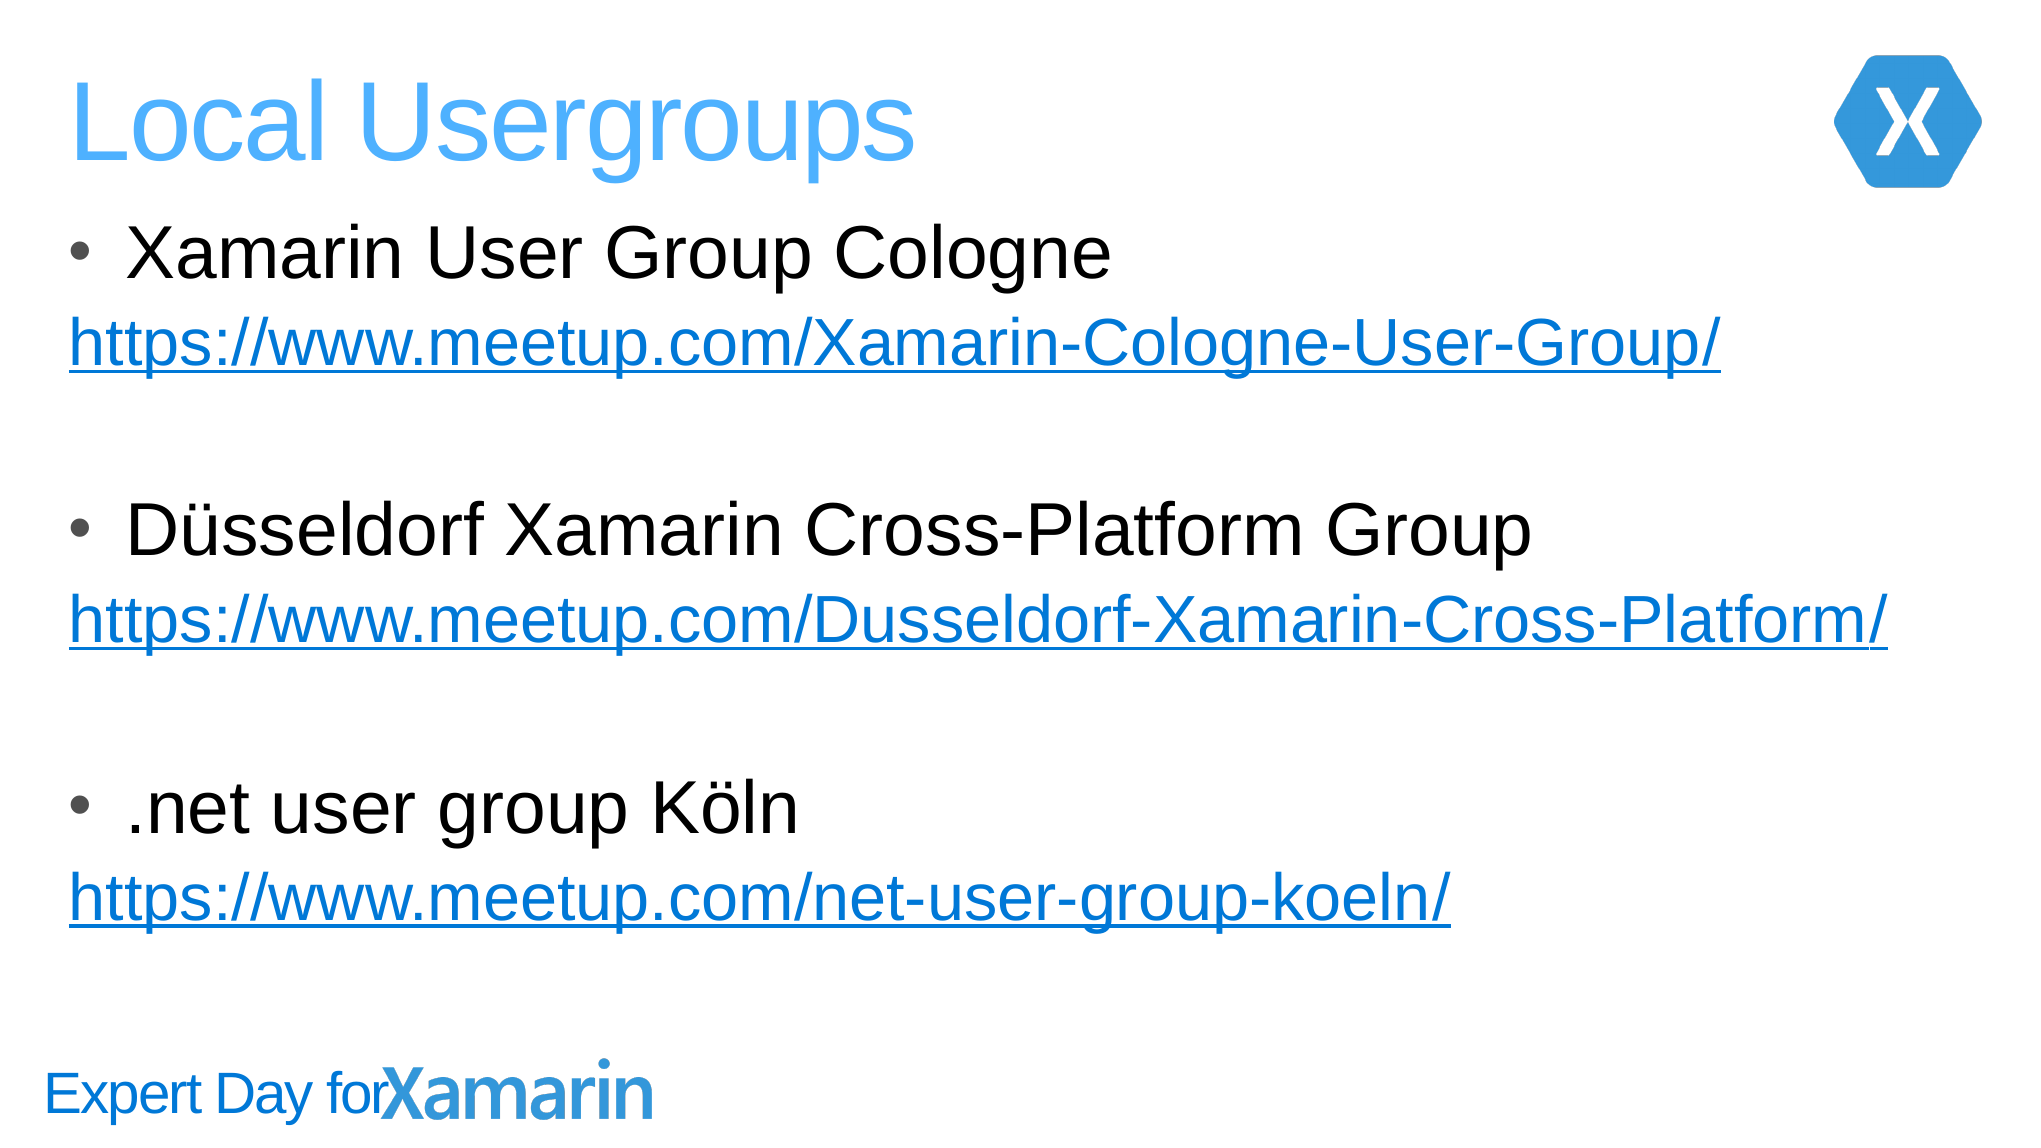

# Local Usergroups
Xamarin User Group Cologne
https://www.meetup.com/Xamarin-Cologne-User-Group/

Düsseldorf Xamarin Cross-Platform Group
https://www.meetup.com/Dusseldorf-Xamarin-Cross-Platform/

.net user group Köln
https://www.meetup.com/net-user-group-koeln/